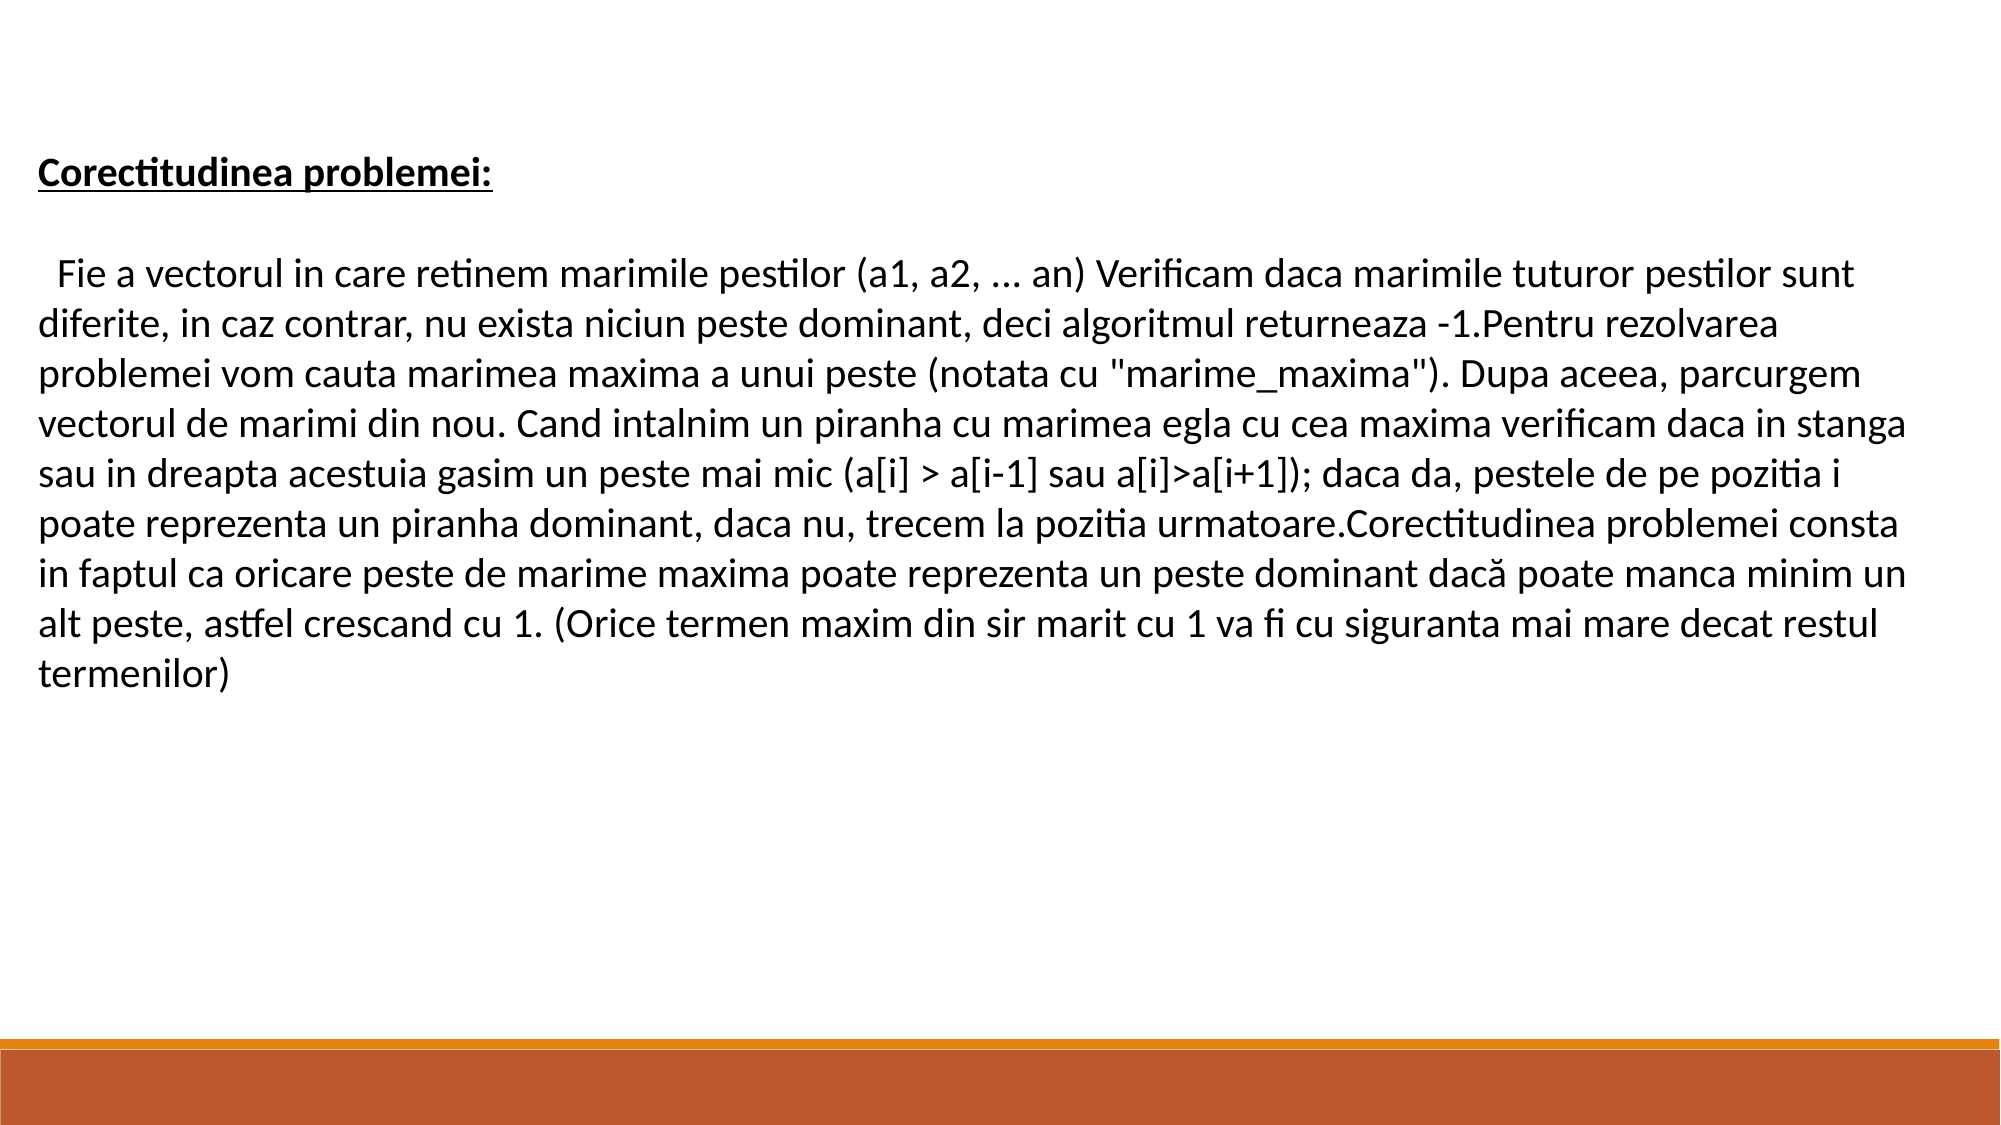

Corectitudinea problemei:

  Fie a vectorul in care retinem marimile pestilor (a1, a2, ... an) Verificam daca marimile tuturor pestilor sunt diferite, in caz contrar, nu exista niciun peste dominant, deci algoritmul returneaza -1.Pentru rezolvarea problemei vom cauta marimea maxima a unui peste (notata cu "marime_maxima"). Dupa aceea, parcurgem vectorul de marimi din nou. Cand intalnim un piranha cu marimea egla cu cea maxima verificam daca in stanga sau in dreapta acestuia gasim un peste mai mic (a[i] > a[i-1] sau a[i]>a[i+1]); daca da, pestele de pe pozitia i poate reprezenta un piranha dominant, daca nu, trecem la pozitia urmatoare.Corectitudinea problemei consta in faptul ca oricare peste de marime maxima poate reprezenta un peste dominant dacă poate manca minim un alt peste, astfel crescand cu 1. (Orice termen maxim din sir marit cu 1 va fi cu siguranta mai mare decat restul termenilor)